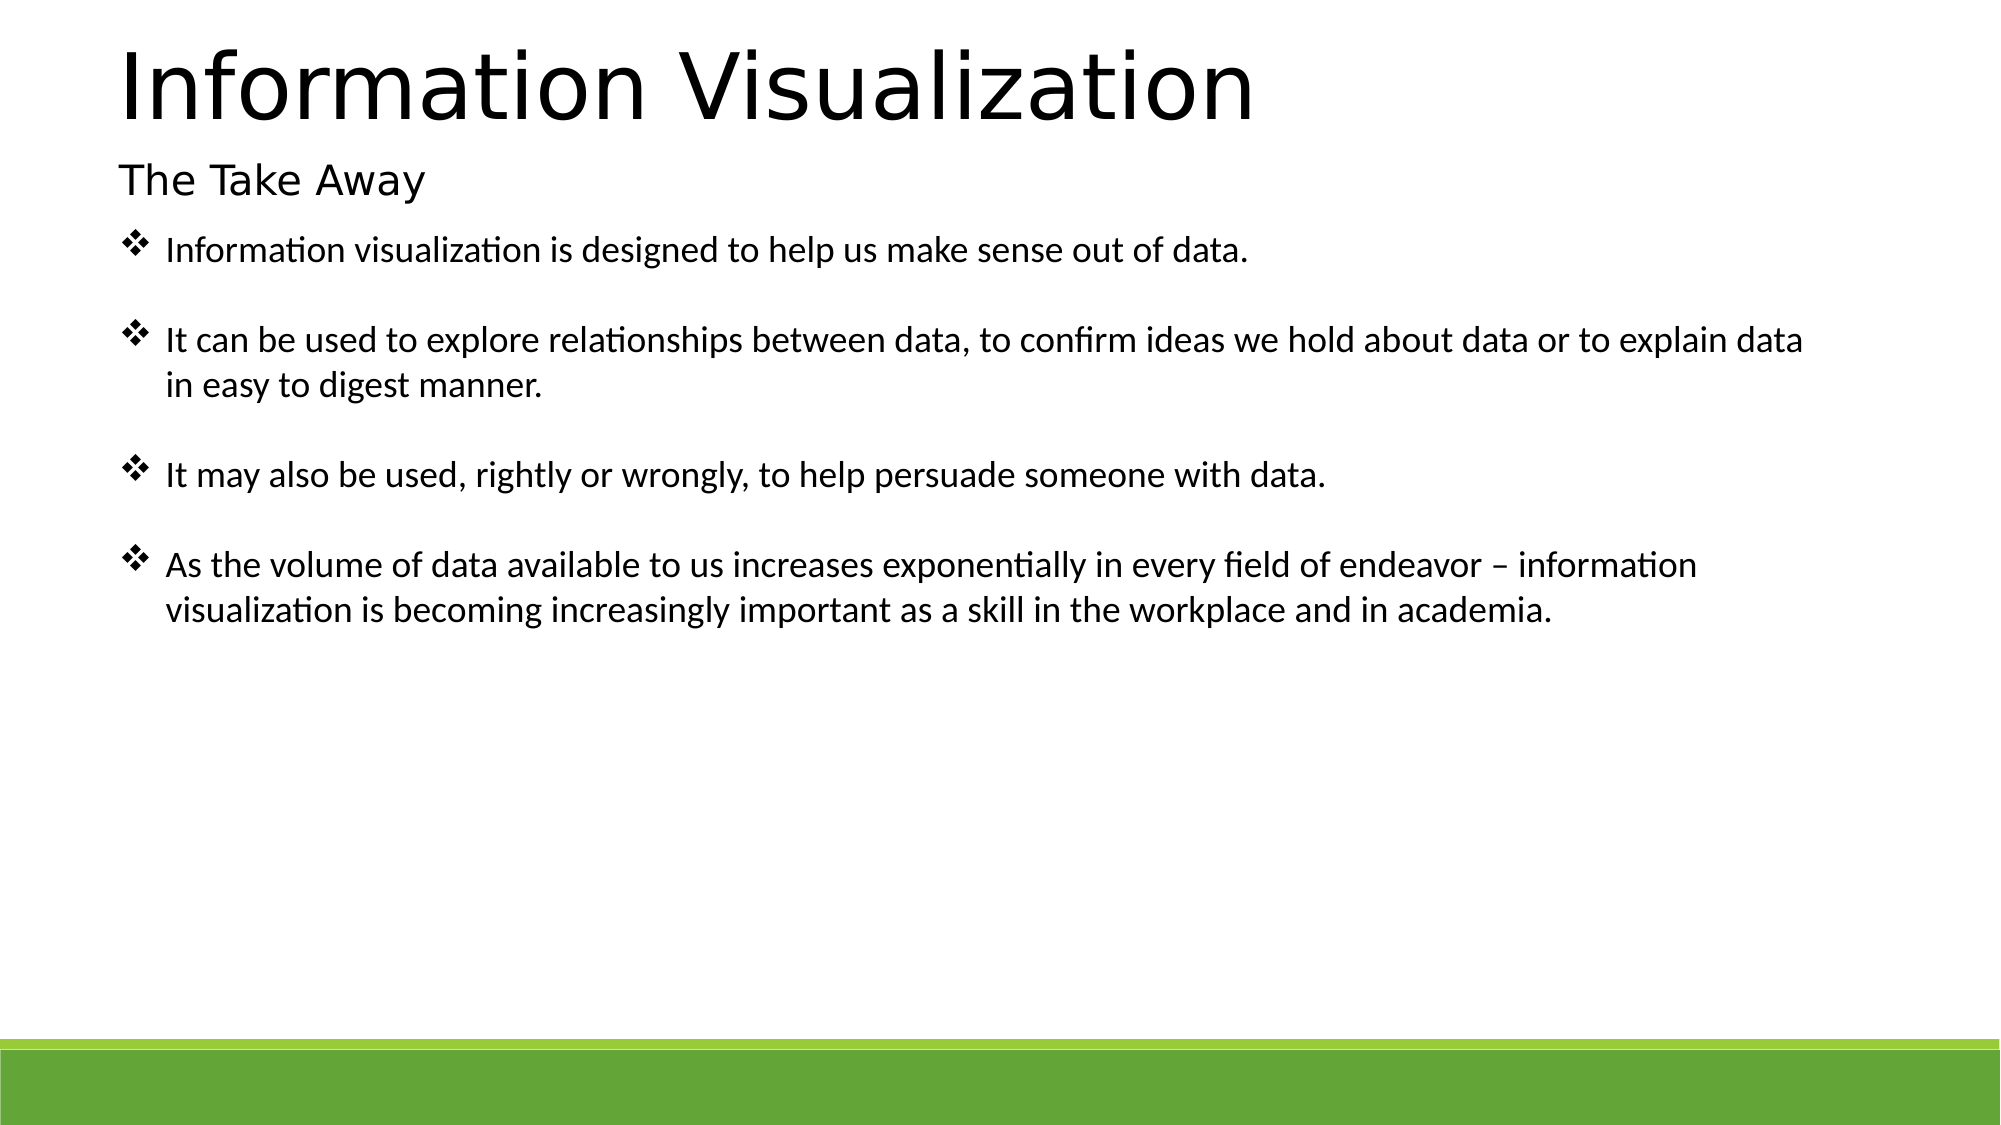

Information Visualization
The Take Away
Information visualization is designed to help us make sense out of data.

It can be used to explore relationships between data, to confirm ideas we hold about data or to explain data in easy to digest manner.

It may also be used, rightly or wrongly, to help persuade someone with data.

As the volume of data available to us increases exponentially in every field of endeavor – information visualization is becoming increasingly important as a skill in the workplace and in academia.